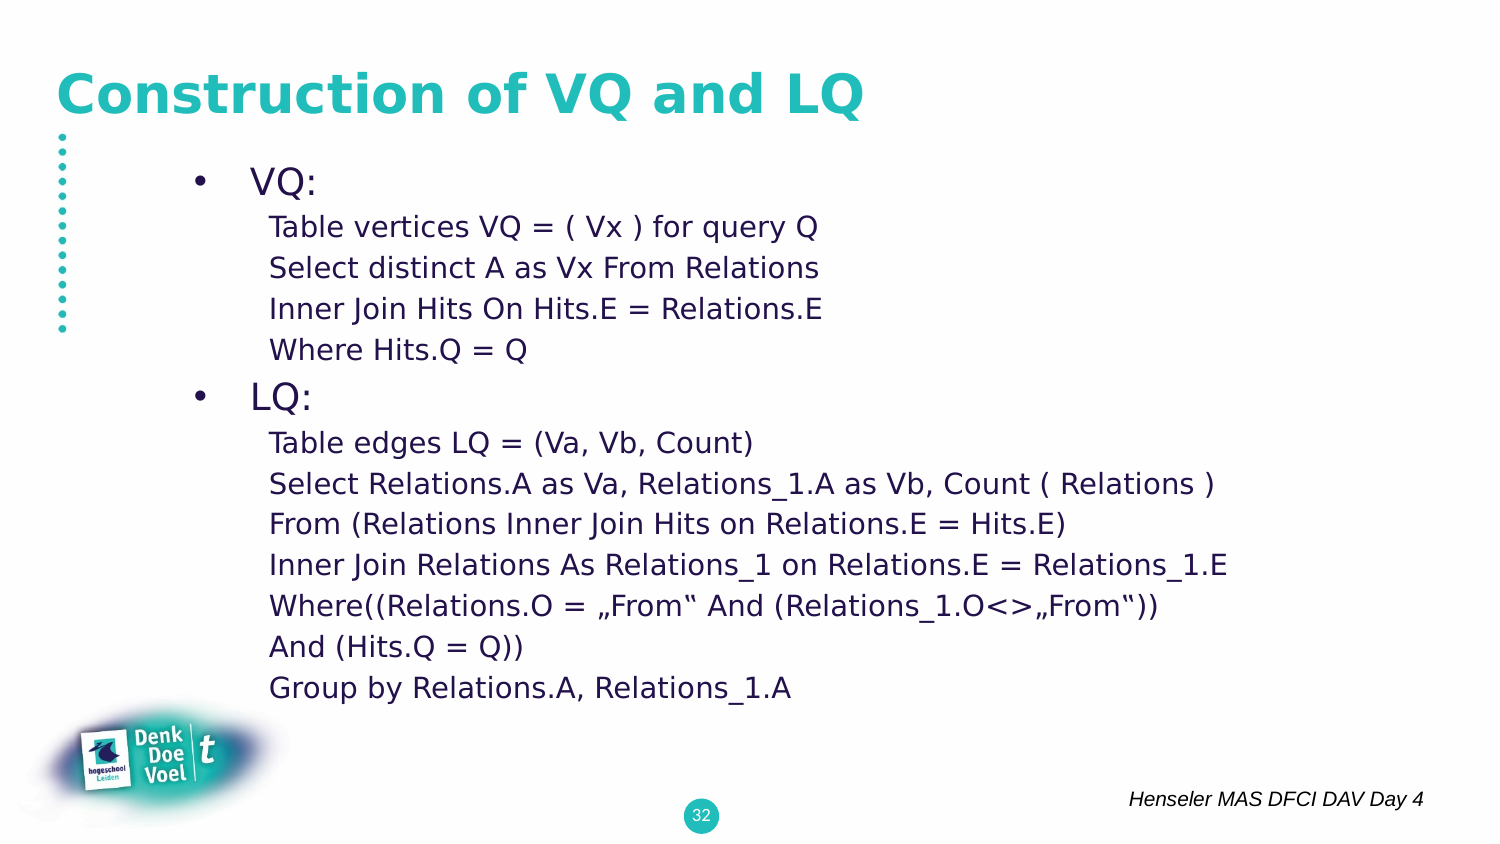

# Construction of VQ and LQ
VQ:
Table vertices VQ = ( Vx ) for query Q
Select distinct A as Vx From Relations
Inner Join Hits On Hits.E = Relations.E
Where Hits.Q = Q
LQ:
Table edges LQ = (Va, Vb, Count)
Select Relations.A as Va, Relations_1.A as Vb, Count ( Relations )
From (Relations Inner Join Hits on Relations.E = Hits.E)
Inner Join Relations As Relations_1 on Relations.E = Relations_1.E
Where((Relations.O = „From‟ And (Relations_1.O<>„From‟))
And (Hits.Q = Q))
Group by Relations.A, Relations_1.A